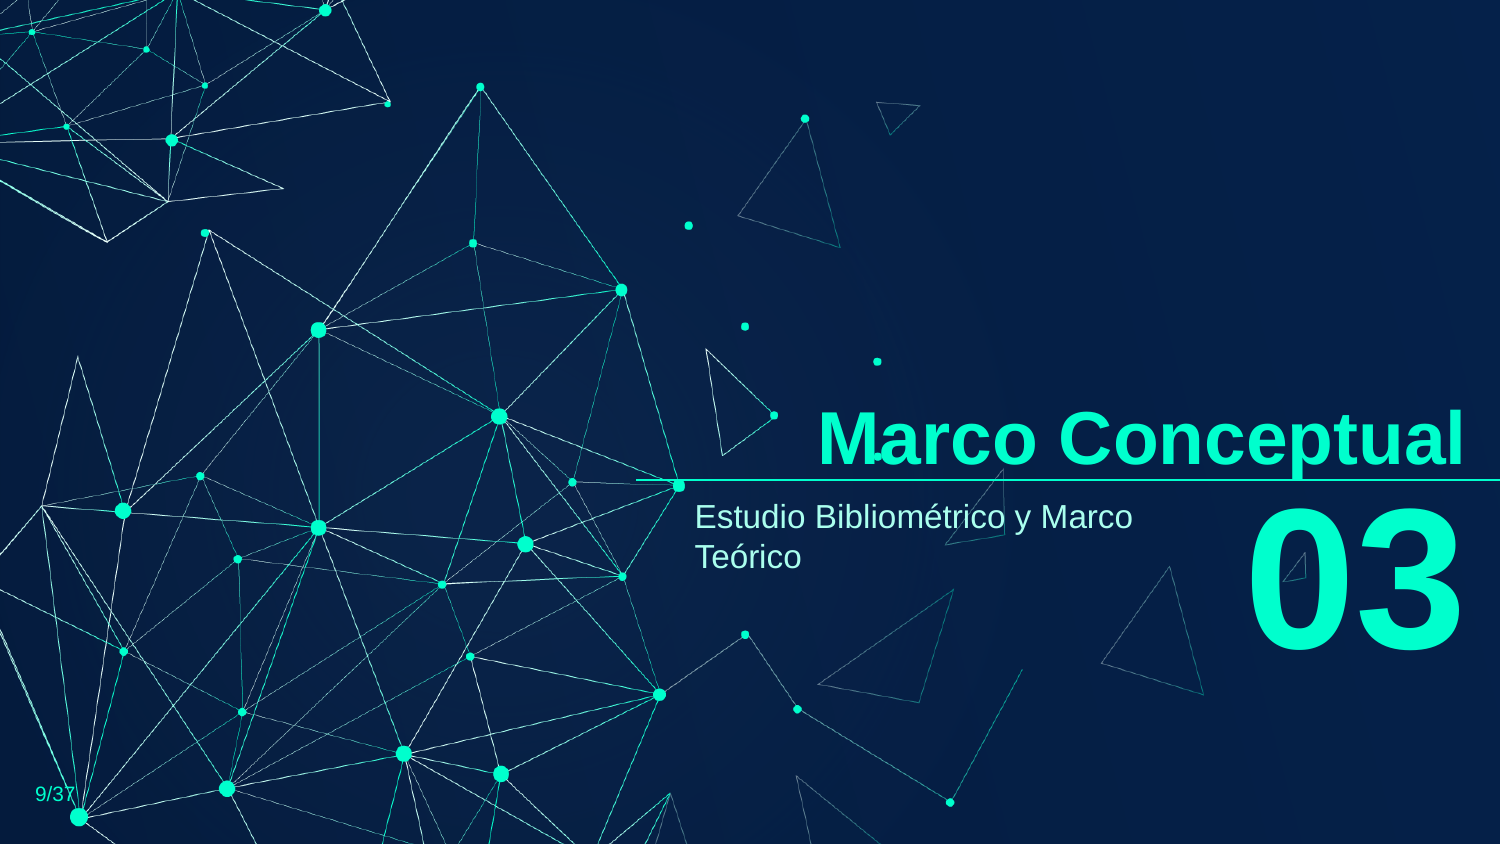

# Marco Conceptual
Estudio Bibliométrico y Marco Teórico
03
9/37